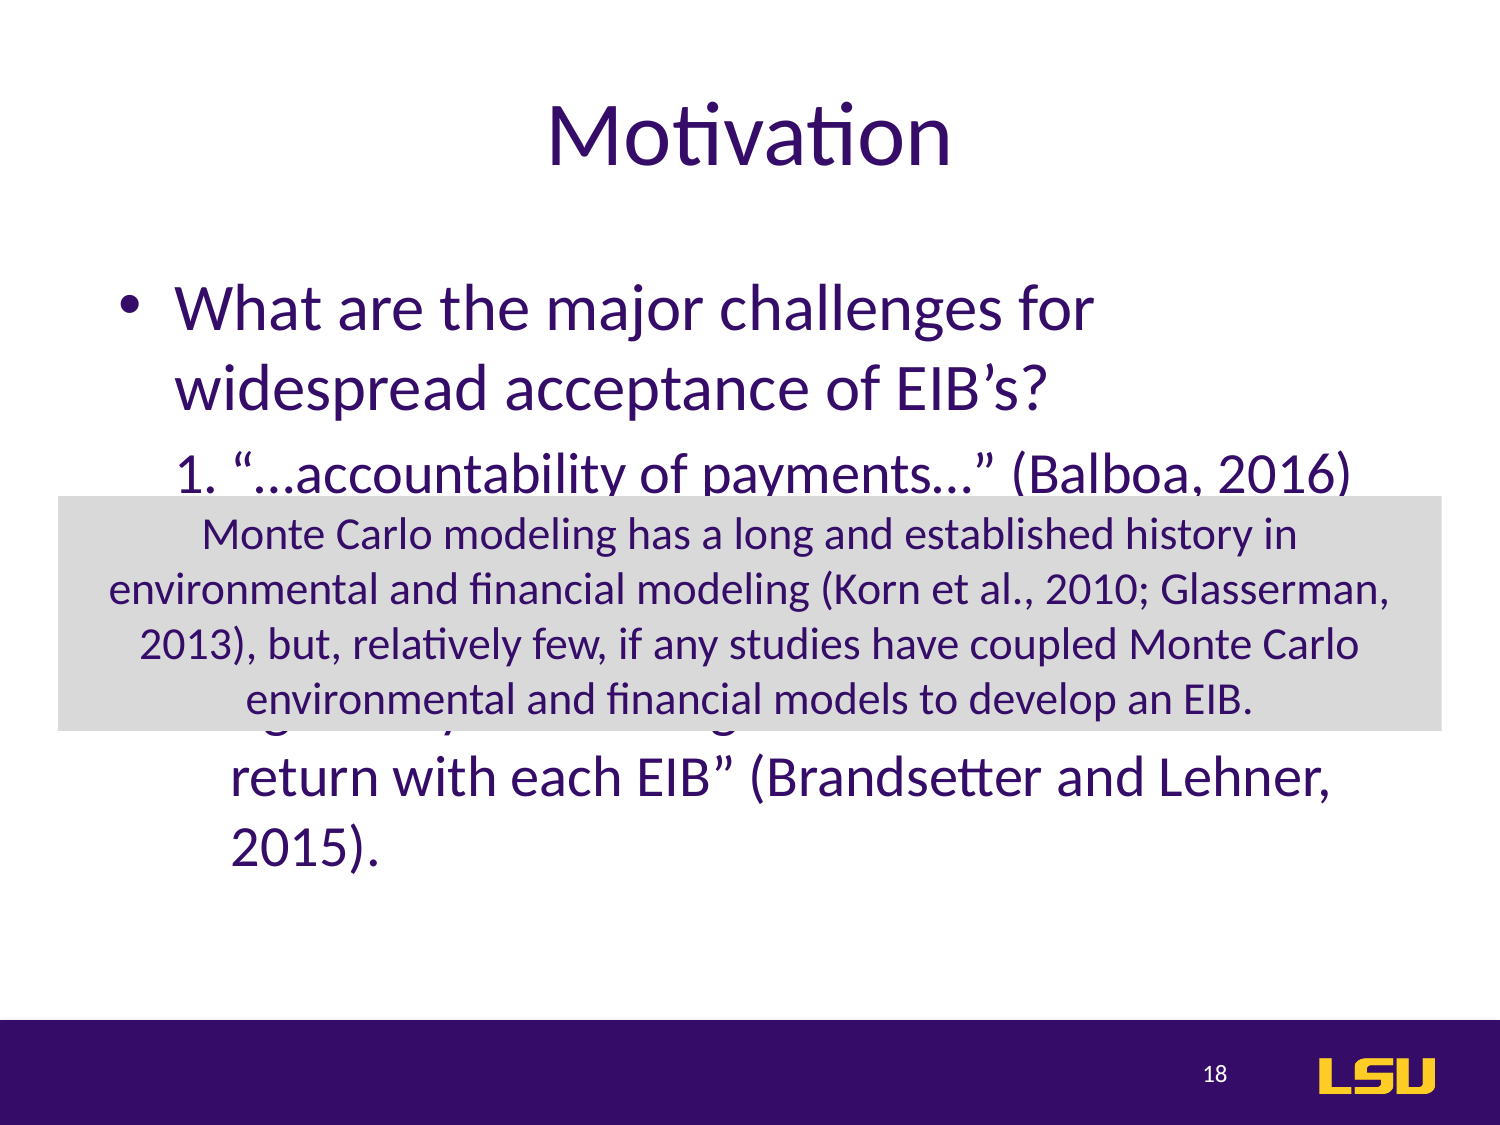

# Motivation
What are the major challenges for widespread acceptance of EIB’s?
“…accountability of payments…” (Balboa, 2016)
… “establishing direct links between an intervention and outcome (Jackson, 2013), and
rigorously connecting the risk and associated return with each EIB” (Brandsetter and Lehner, 2015).
Monte Carlo modeling has a long and established history in environmental and financial modeling (Korn et al., 2010; Glasserman, 2013), but, relatively few, if any studies have coupled Monte Carlo environmental and financial models to develop an EIB.
18